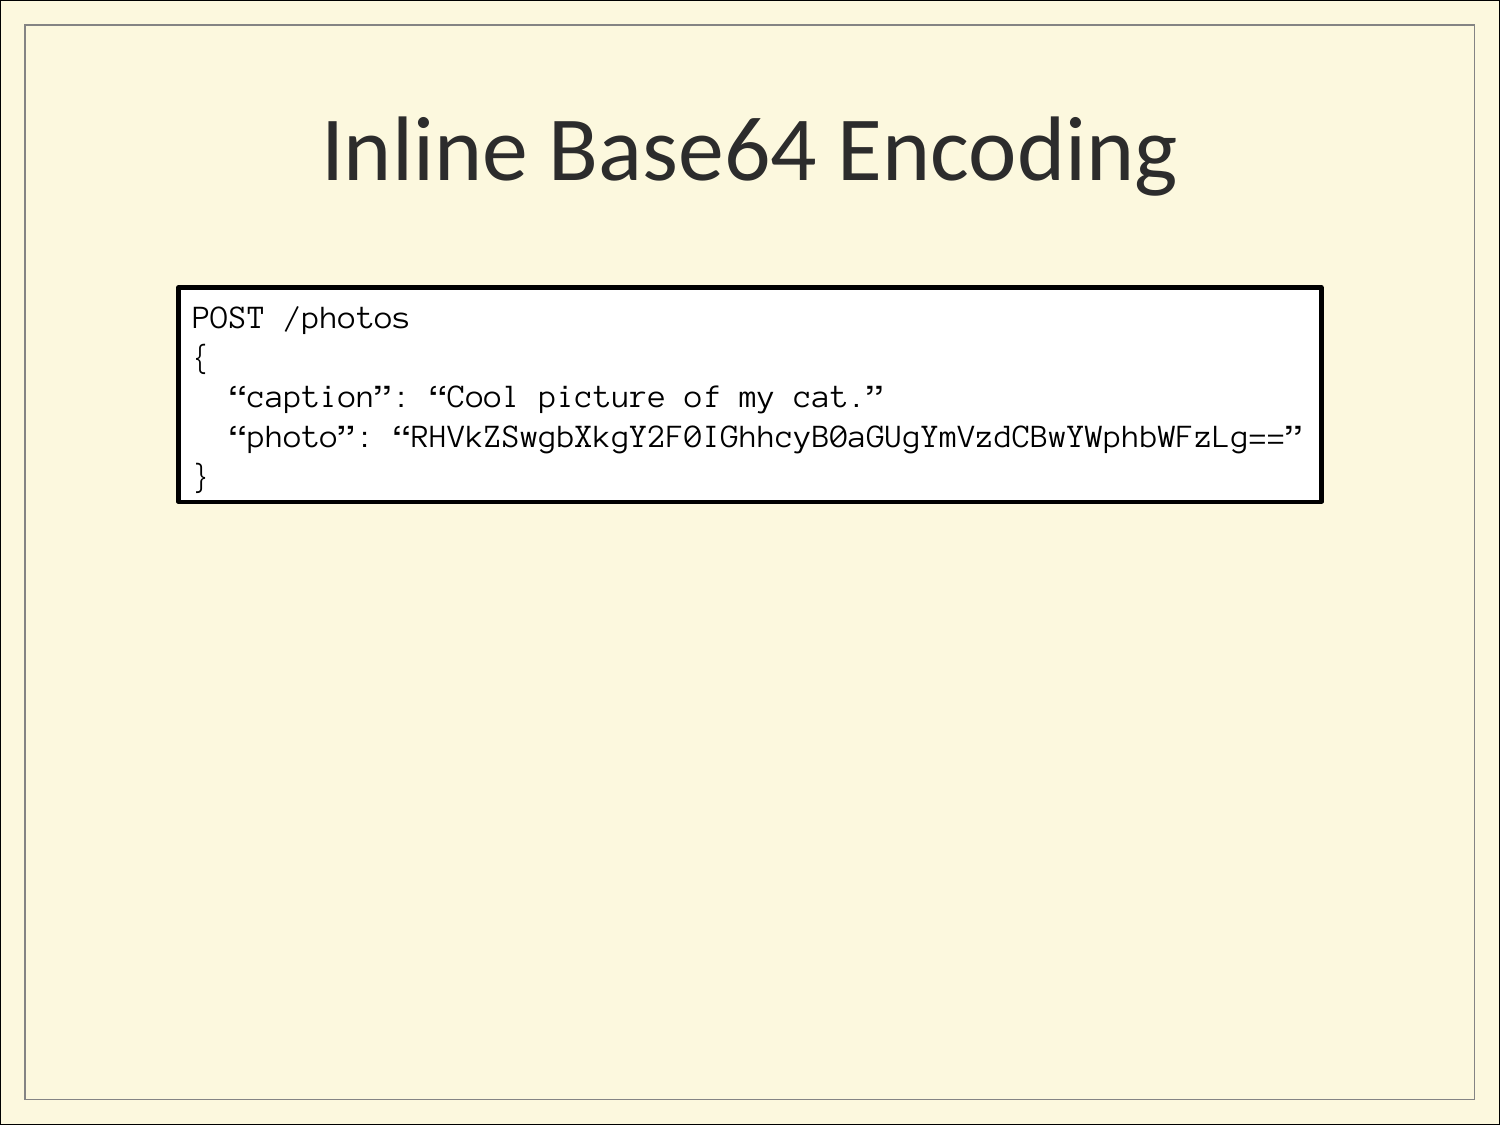

# Inline Base64 Encoding
POST /photos
{
  “caption”: “Cool picture of my cat.”
  “photo”: “RHVkZSwgbXkgY2F0IGhhcyB0aGUgYmVzdCBwYWphbWFzLg==”
}